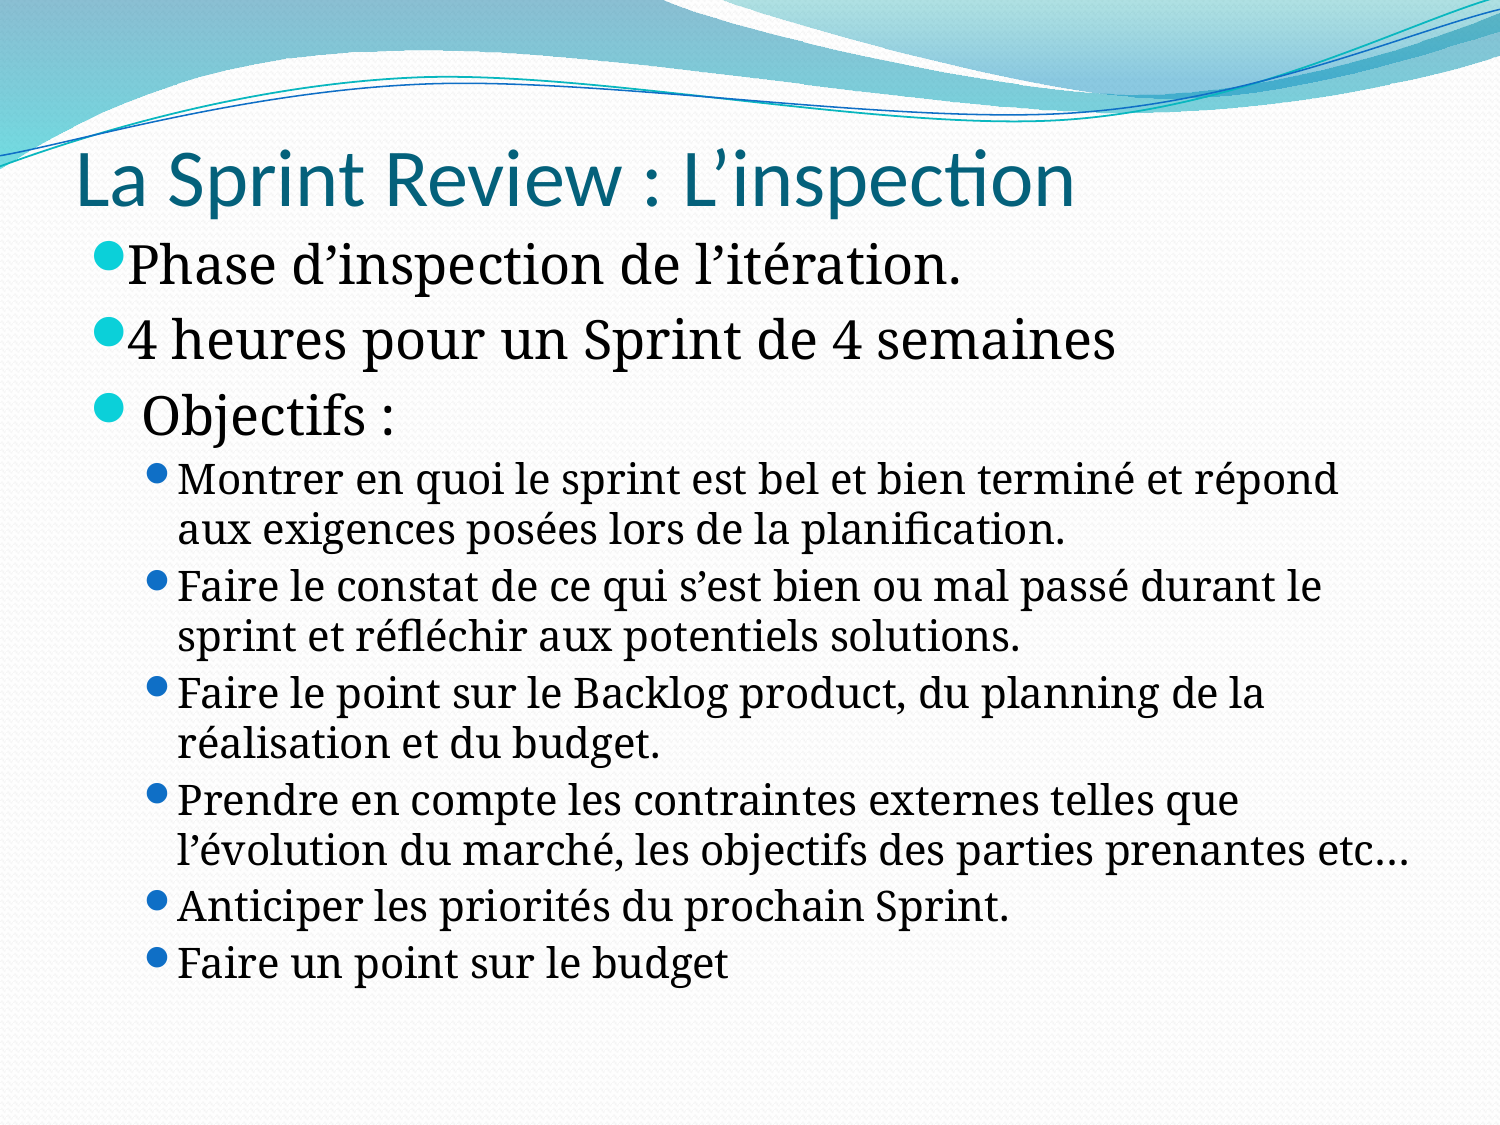

# La Sprint Review : L’inspection
Phase d’inspection de l’itération.
4 heures pour un Sprint de 4 semaines
 Objectifs :
Montrer en quoi le sprint est bel et bien terminé et répond aux exigences posées lors de la planification.
Faire le constat de ce qui s’est bien ou mal passé durant le sprint et réfléchir aux potentiels solutions.
Faire le point sur le Backlog product, du planning de la réalisation et du budget.
Prendre en compte les contraintes externes telles que l’évolution du marché, les objectifs des parties prenantes etc…
Anticiper les priorités du prochain Sprint.
Faire un point sur le budget